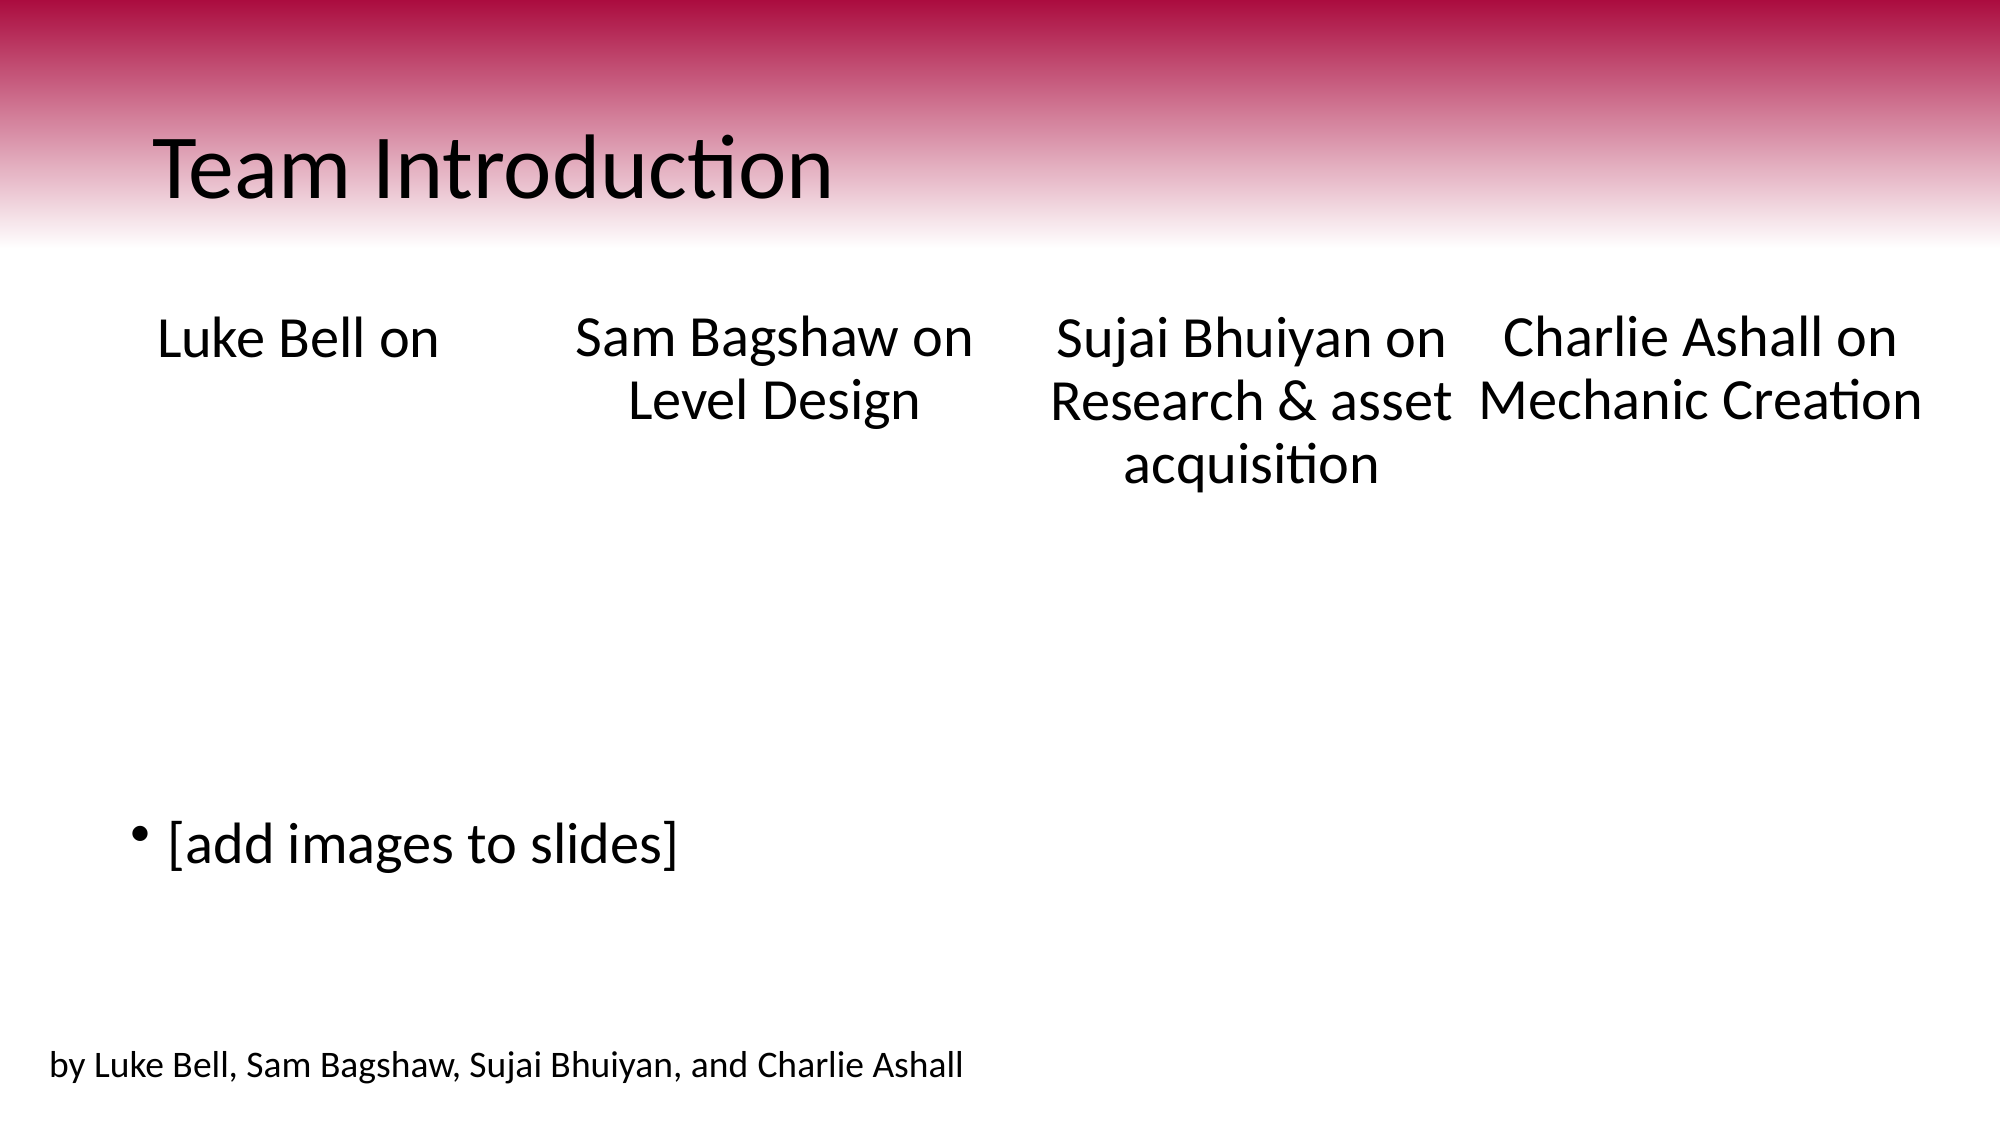

# Team Introduction
Charlie Ashall on Mechanic Creation
Sam Bagshaw on Level Design
Luke Bell on
Sujai Bhuiyan on Research & asset acquisition
[add images to slides]​
by Luke Bell, Sam Bagshaw, Sujai Bhuiyan, and Charlie Ashall